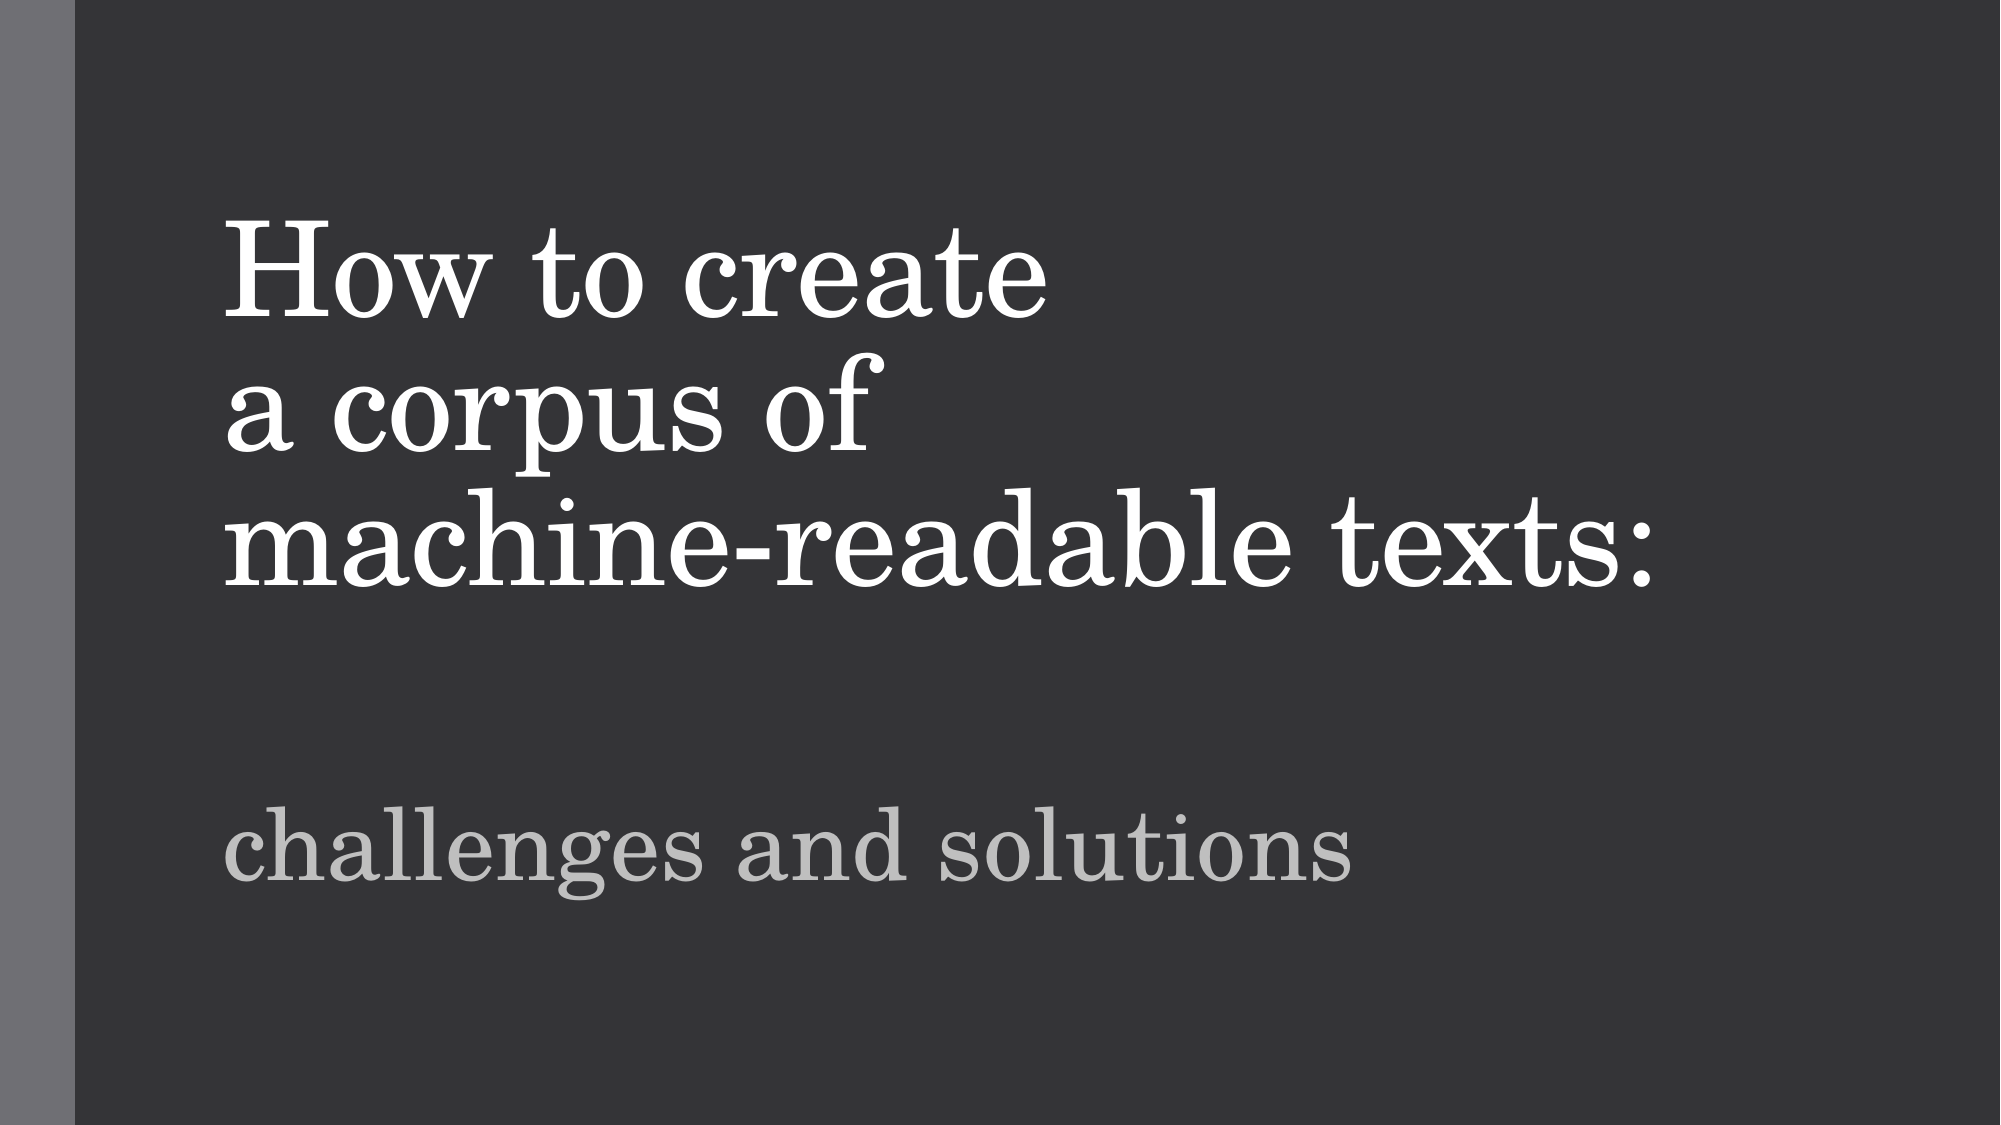

# How to create a corpus of machine-readable texts:
challenges and solutions